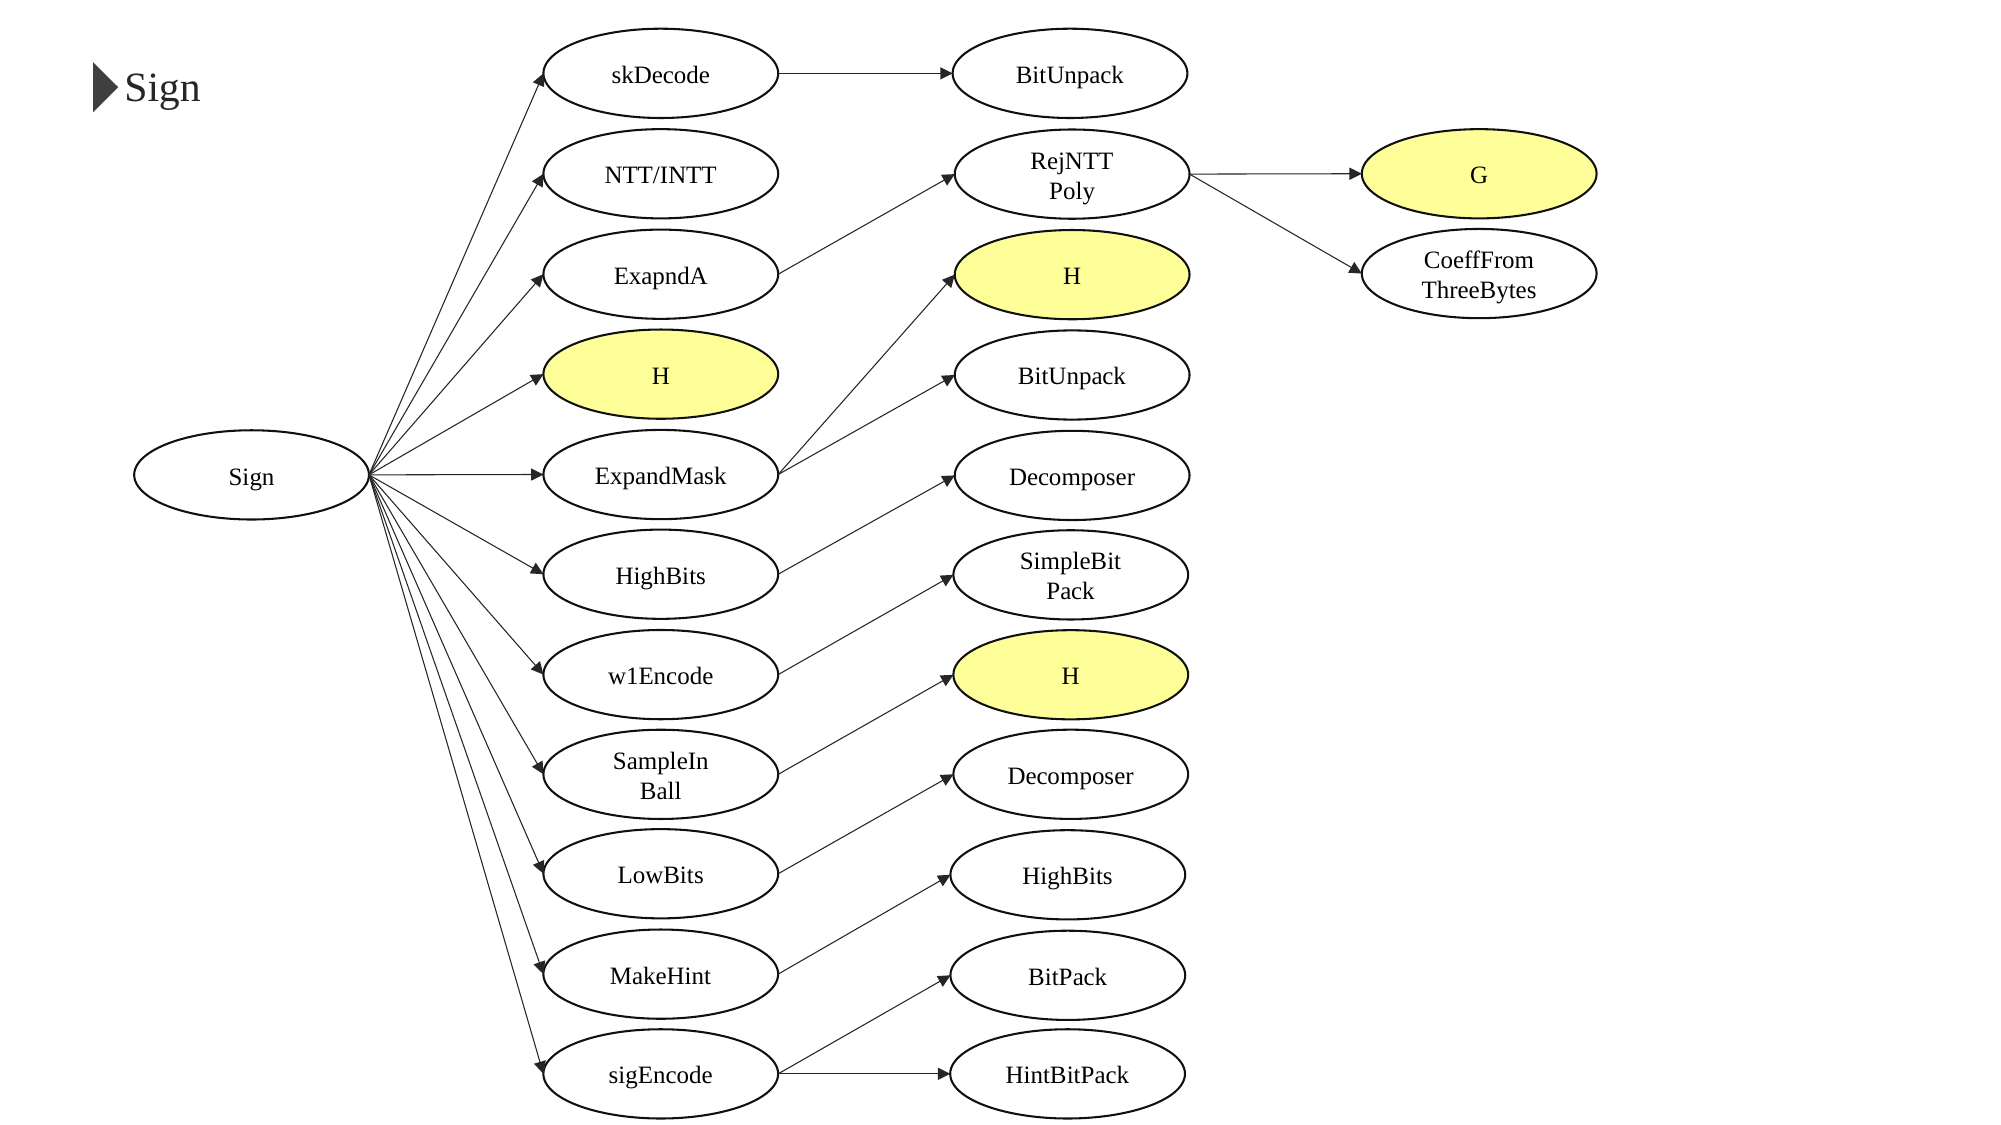

BitUnpack
skDecode
Sign

G
NTT/INTT
RejNTT
Poly
CoeffFrom
ThreeBytes
ExapndA
H
H
BitUnpack
ExpandMask
Sign
Decomposer
HighBits
SimpleBit
Pack
w1Encode
H
Decomposer
SampleIn
Ball
LowBits
HighBits
MakeHint
BitPack
sigEncode
HintBitPack
66